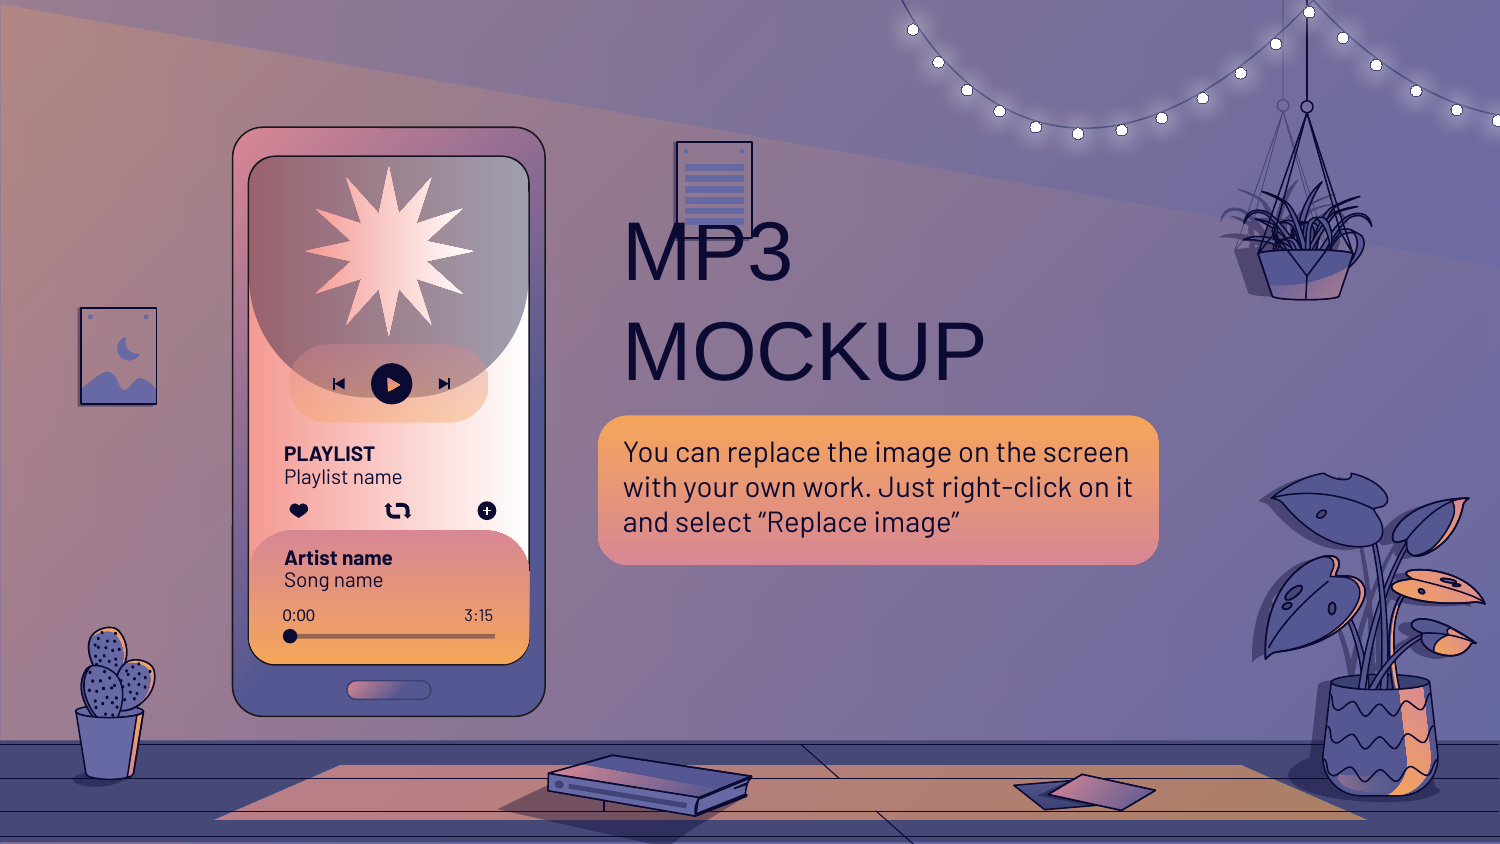

# MP3 MOCKUP

You can replace the image on the screen with your own work. Just right-click on it and select “Replace image”
PLAYLIST
Playlist name

Artist name
Song name
0:00
3:15